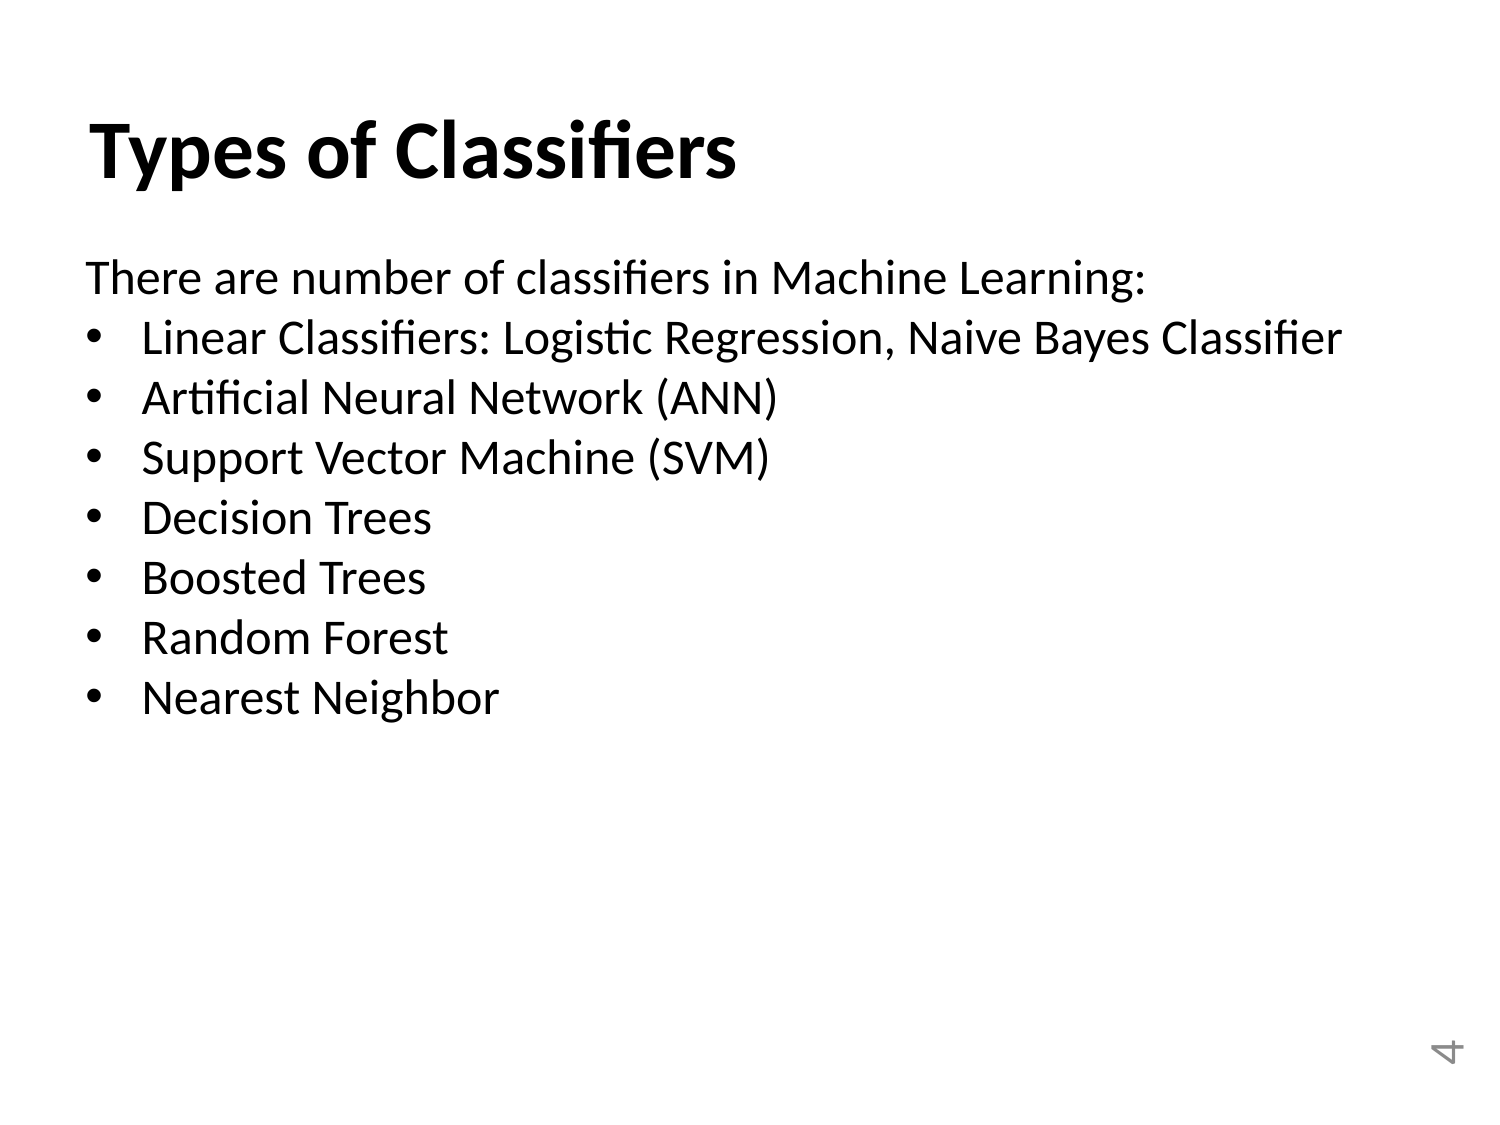

Types of Classifiers
There are number of classifiers in Machine Learning:
Linear Classifiers: Logistic Regression, Naive Bayes Classifier
Artificial Neural Network (ANN)
Support Vector Machine (SVM)
Decision Trees
Boosted Trees
Random Forest
Nearest Neighbor

4